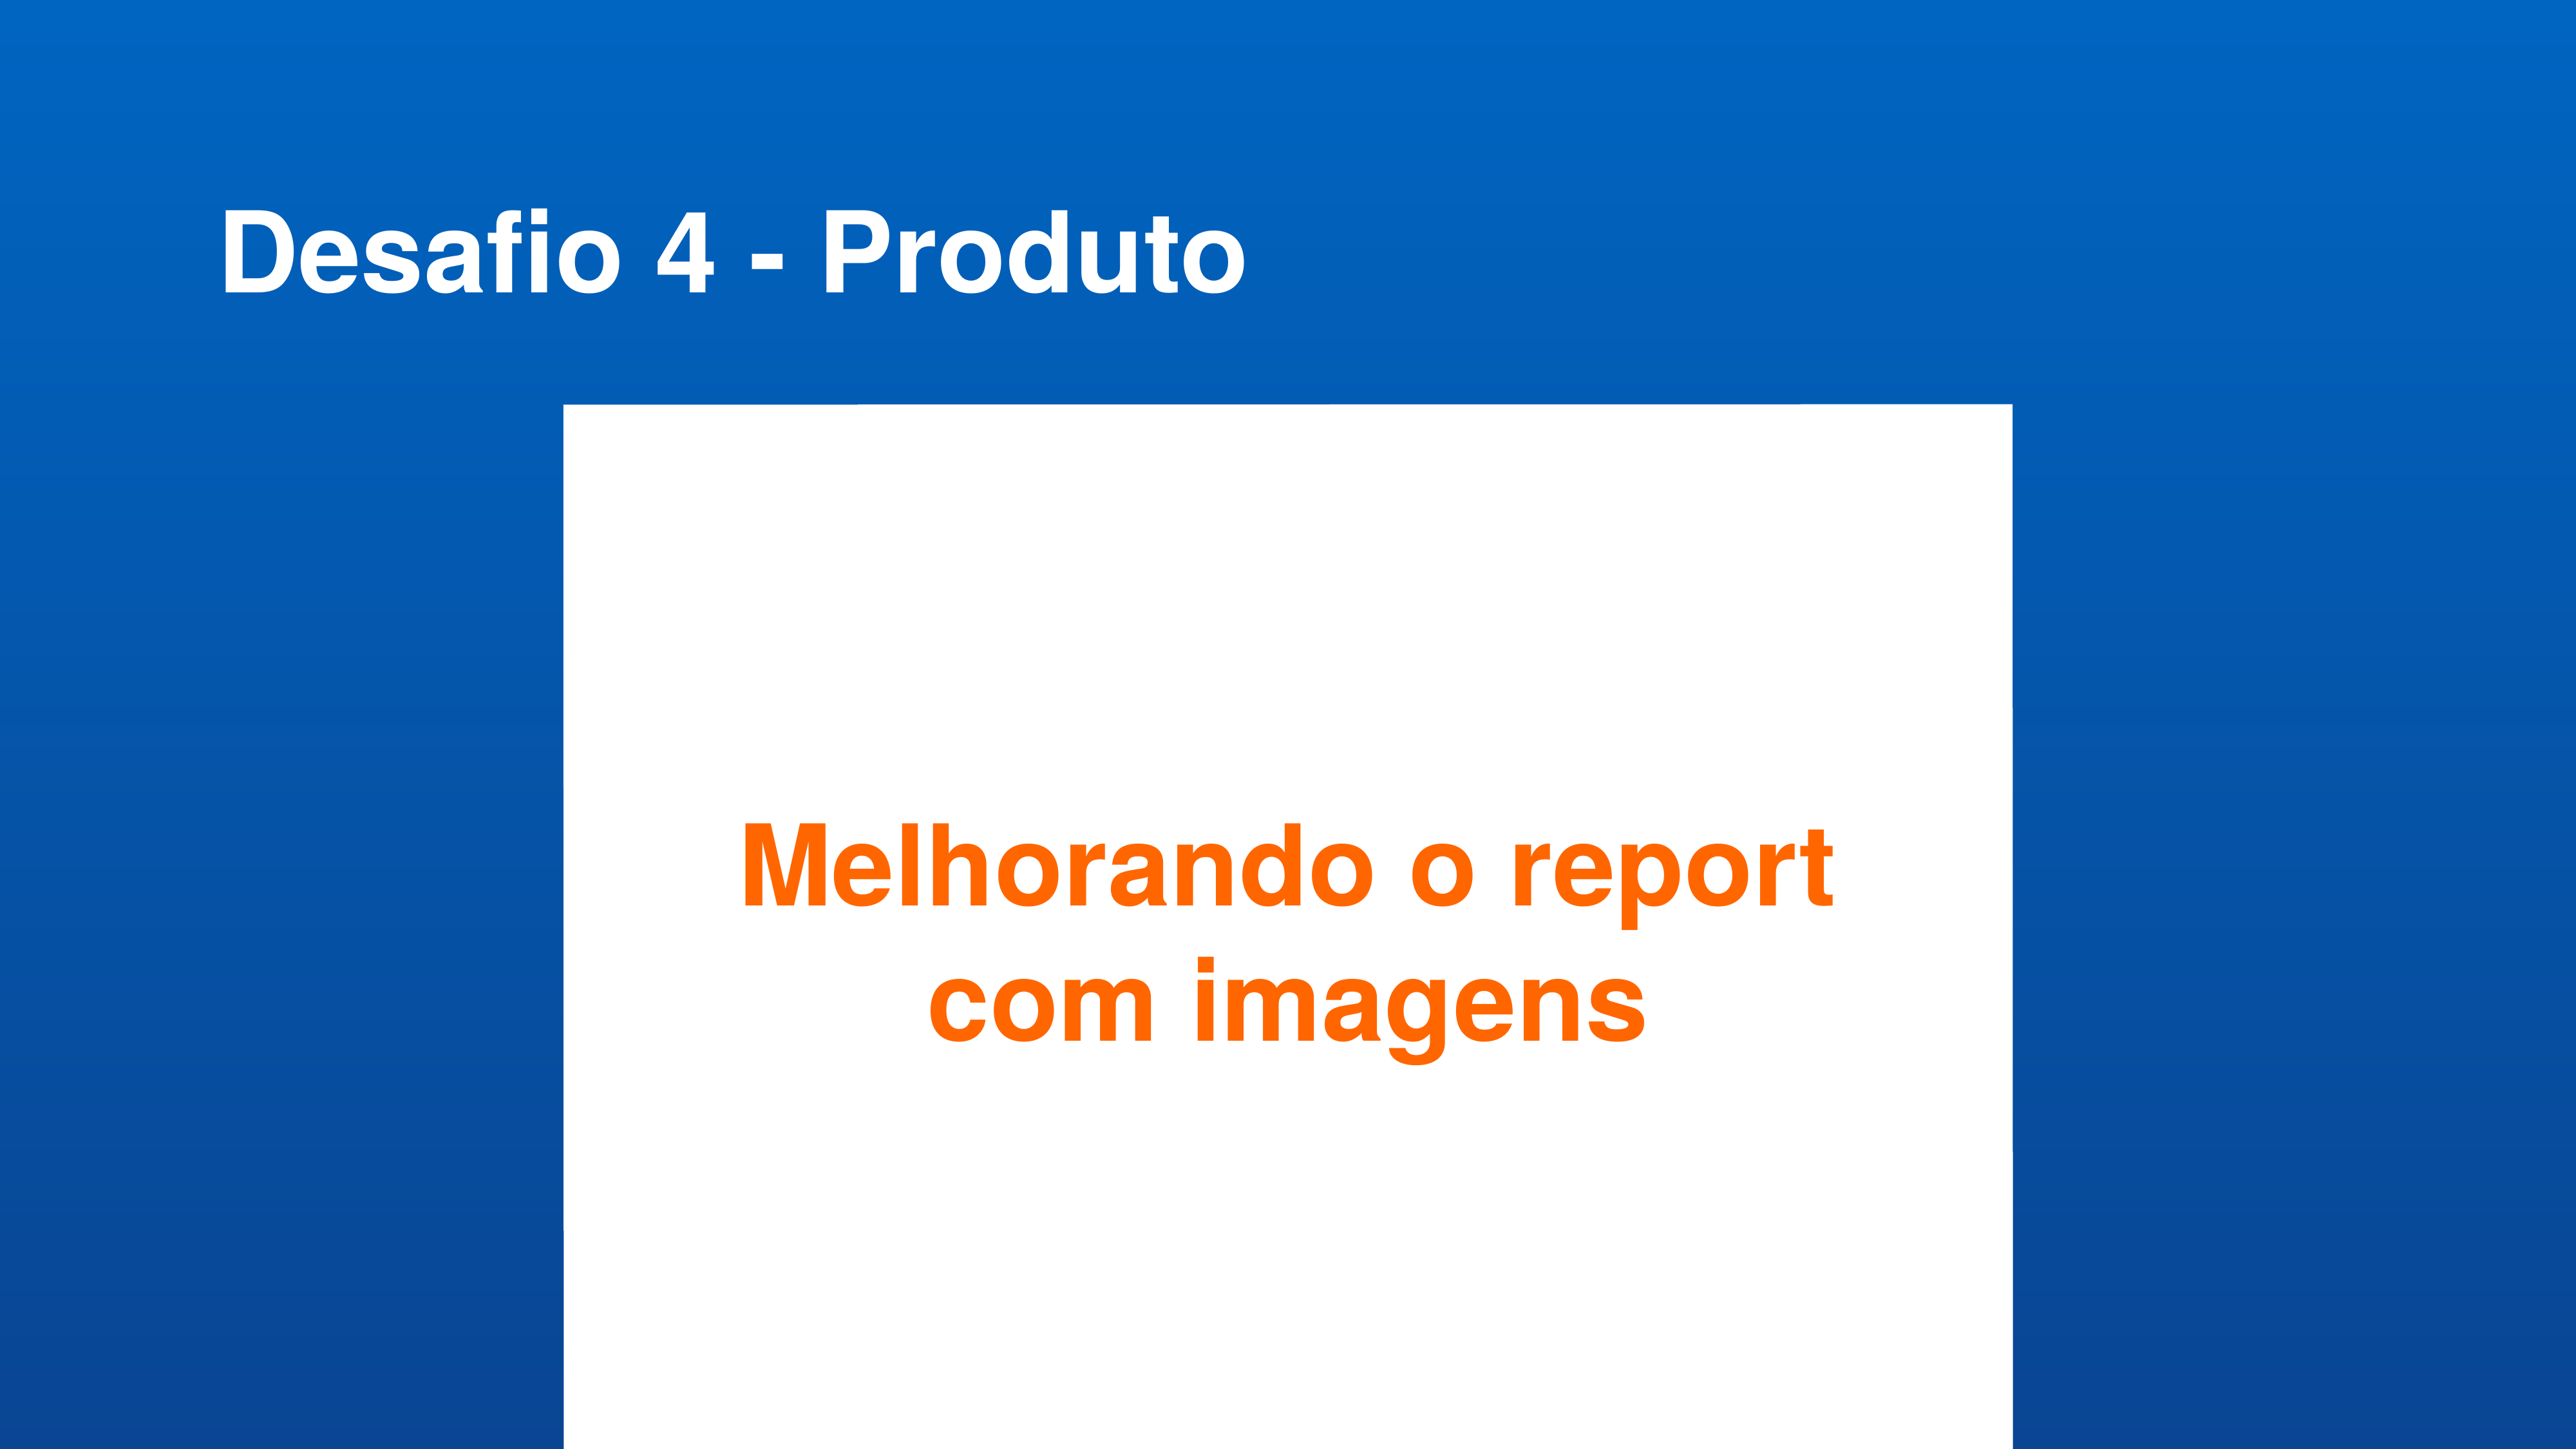

Desafio 4 - Produto
Melhorando o report com imagens